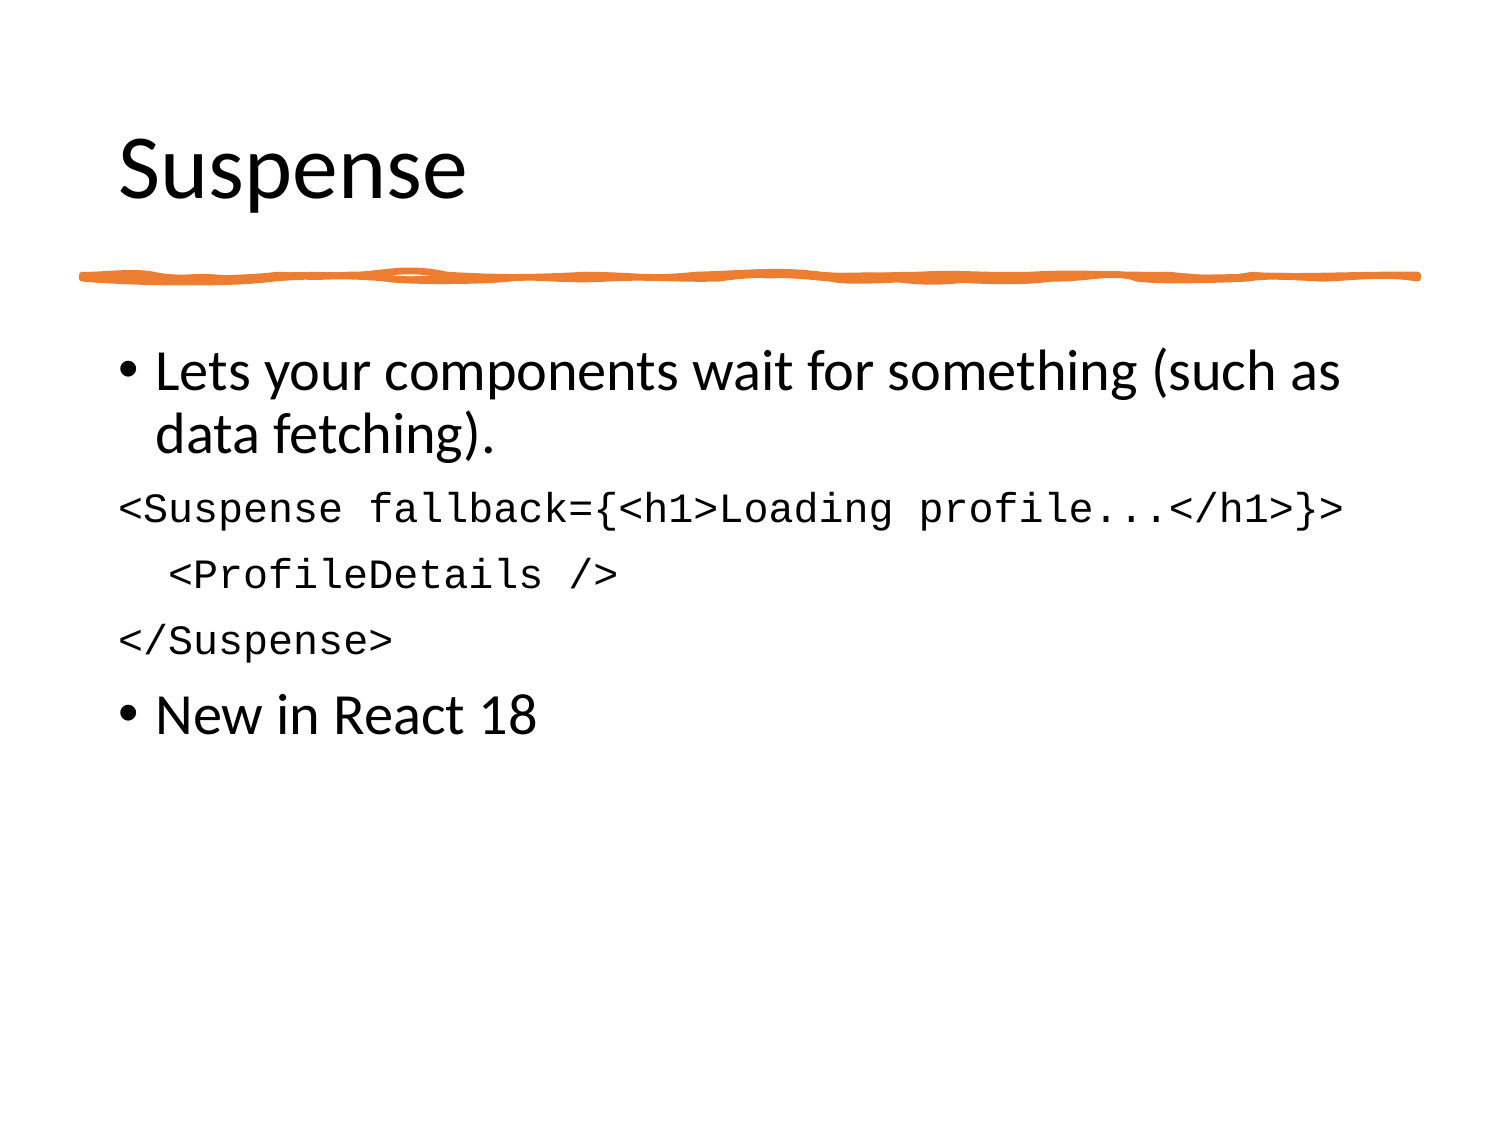

# Suspense
Lets your components wait for something (such as data fetching).
<Suspense fallback={<h1>Loading profile...</h1>}>
  <ProfileDetails />
</Suspense>
New in React 18